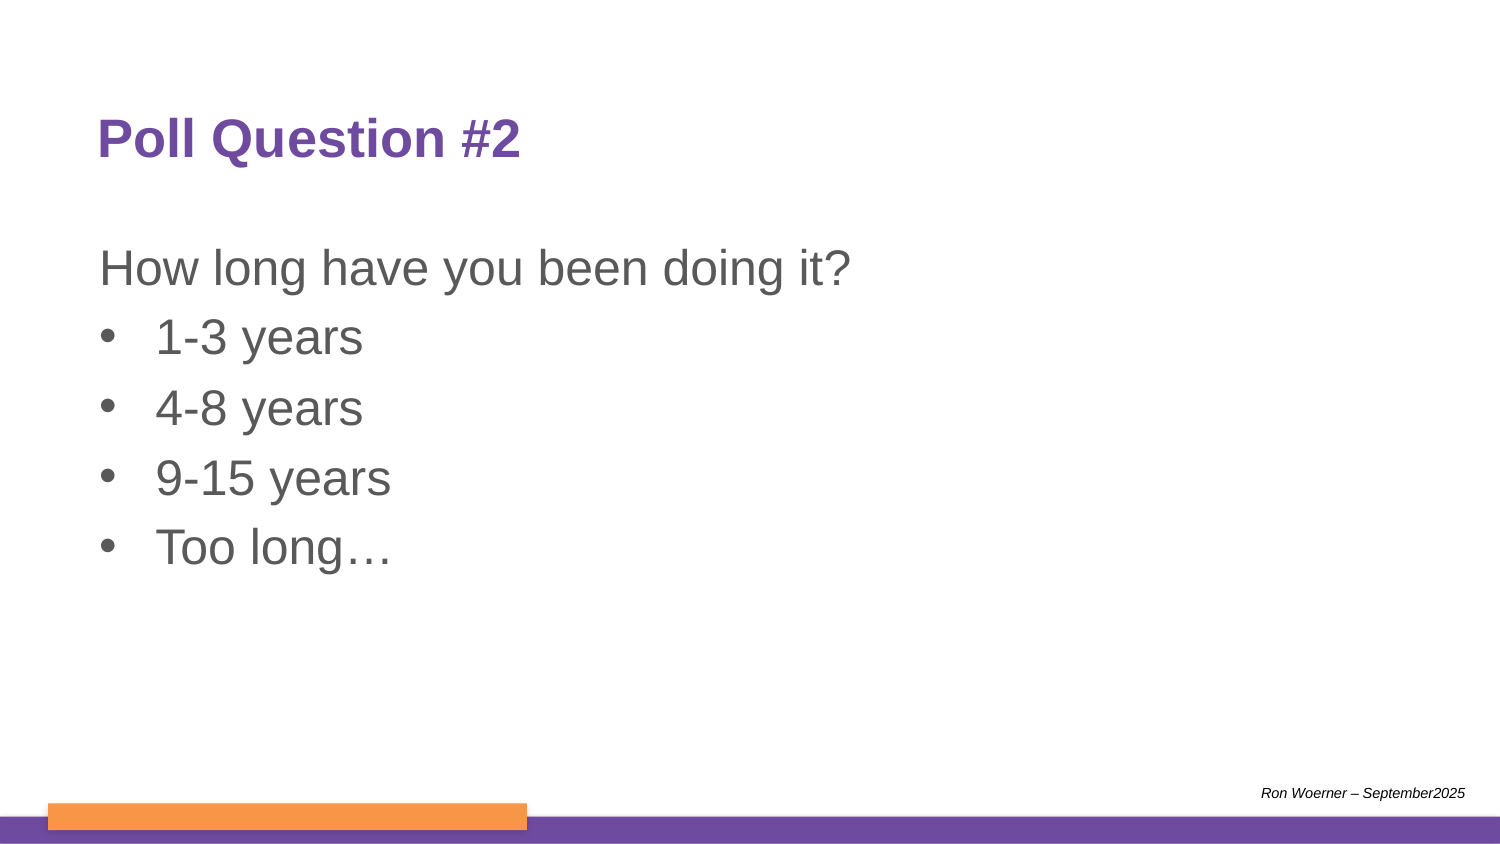

# Poll Question #2
How long have you been doing it?
1-3 years
4-8 years
9-15 years
Too long…